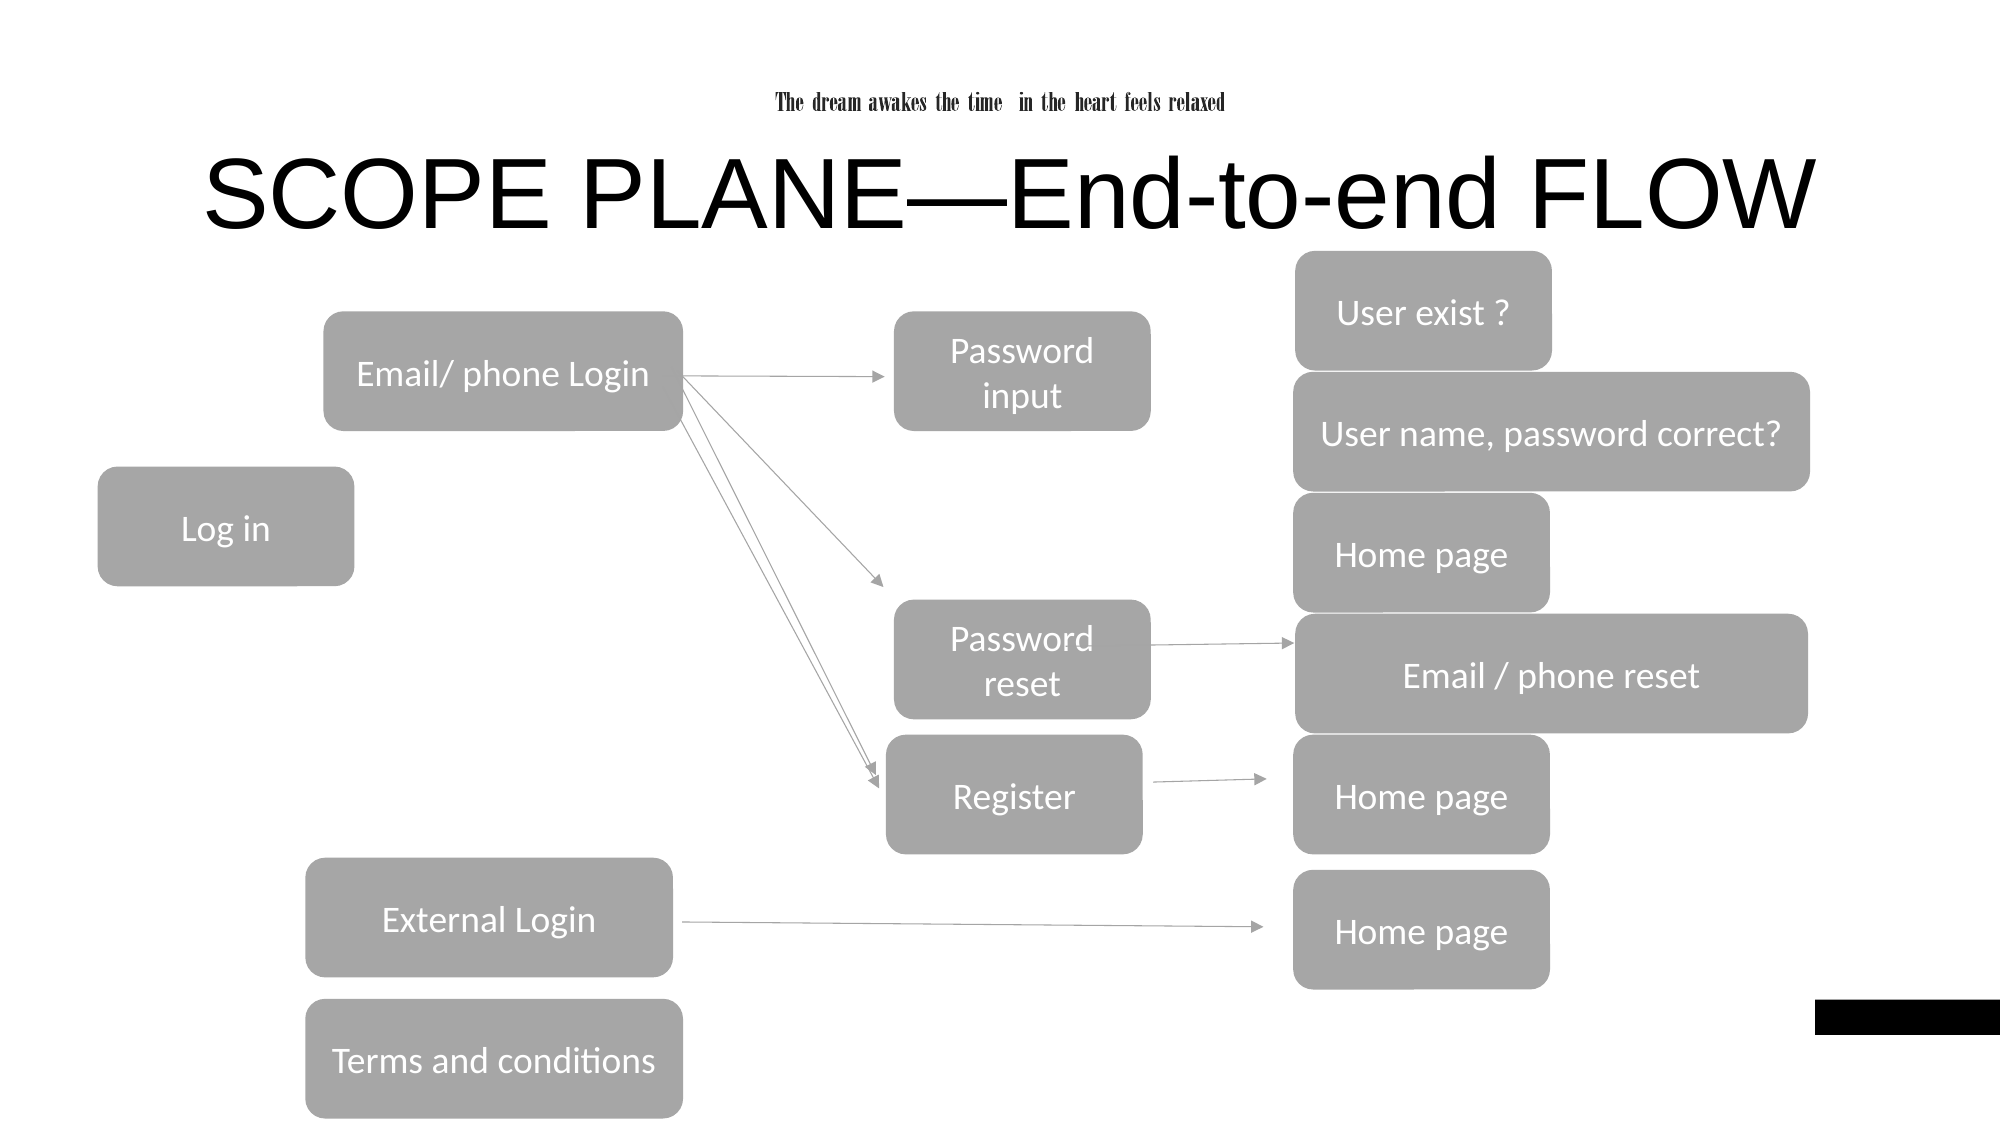

SCOPE PLANE—End-to-end FLOW
User exist ?
Email/ phone Login
Password input
User name, password correct?
Log in
Home page
Password reset
Email / phone reset
Register
Home page
External Login
Home page
Terms and conditions